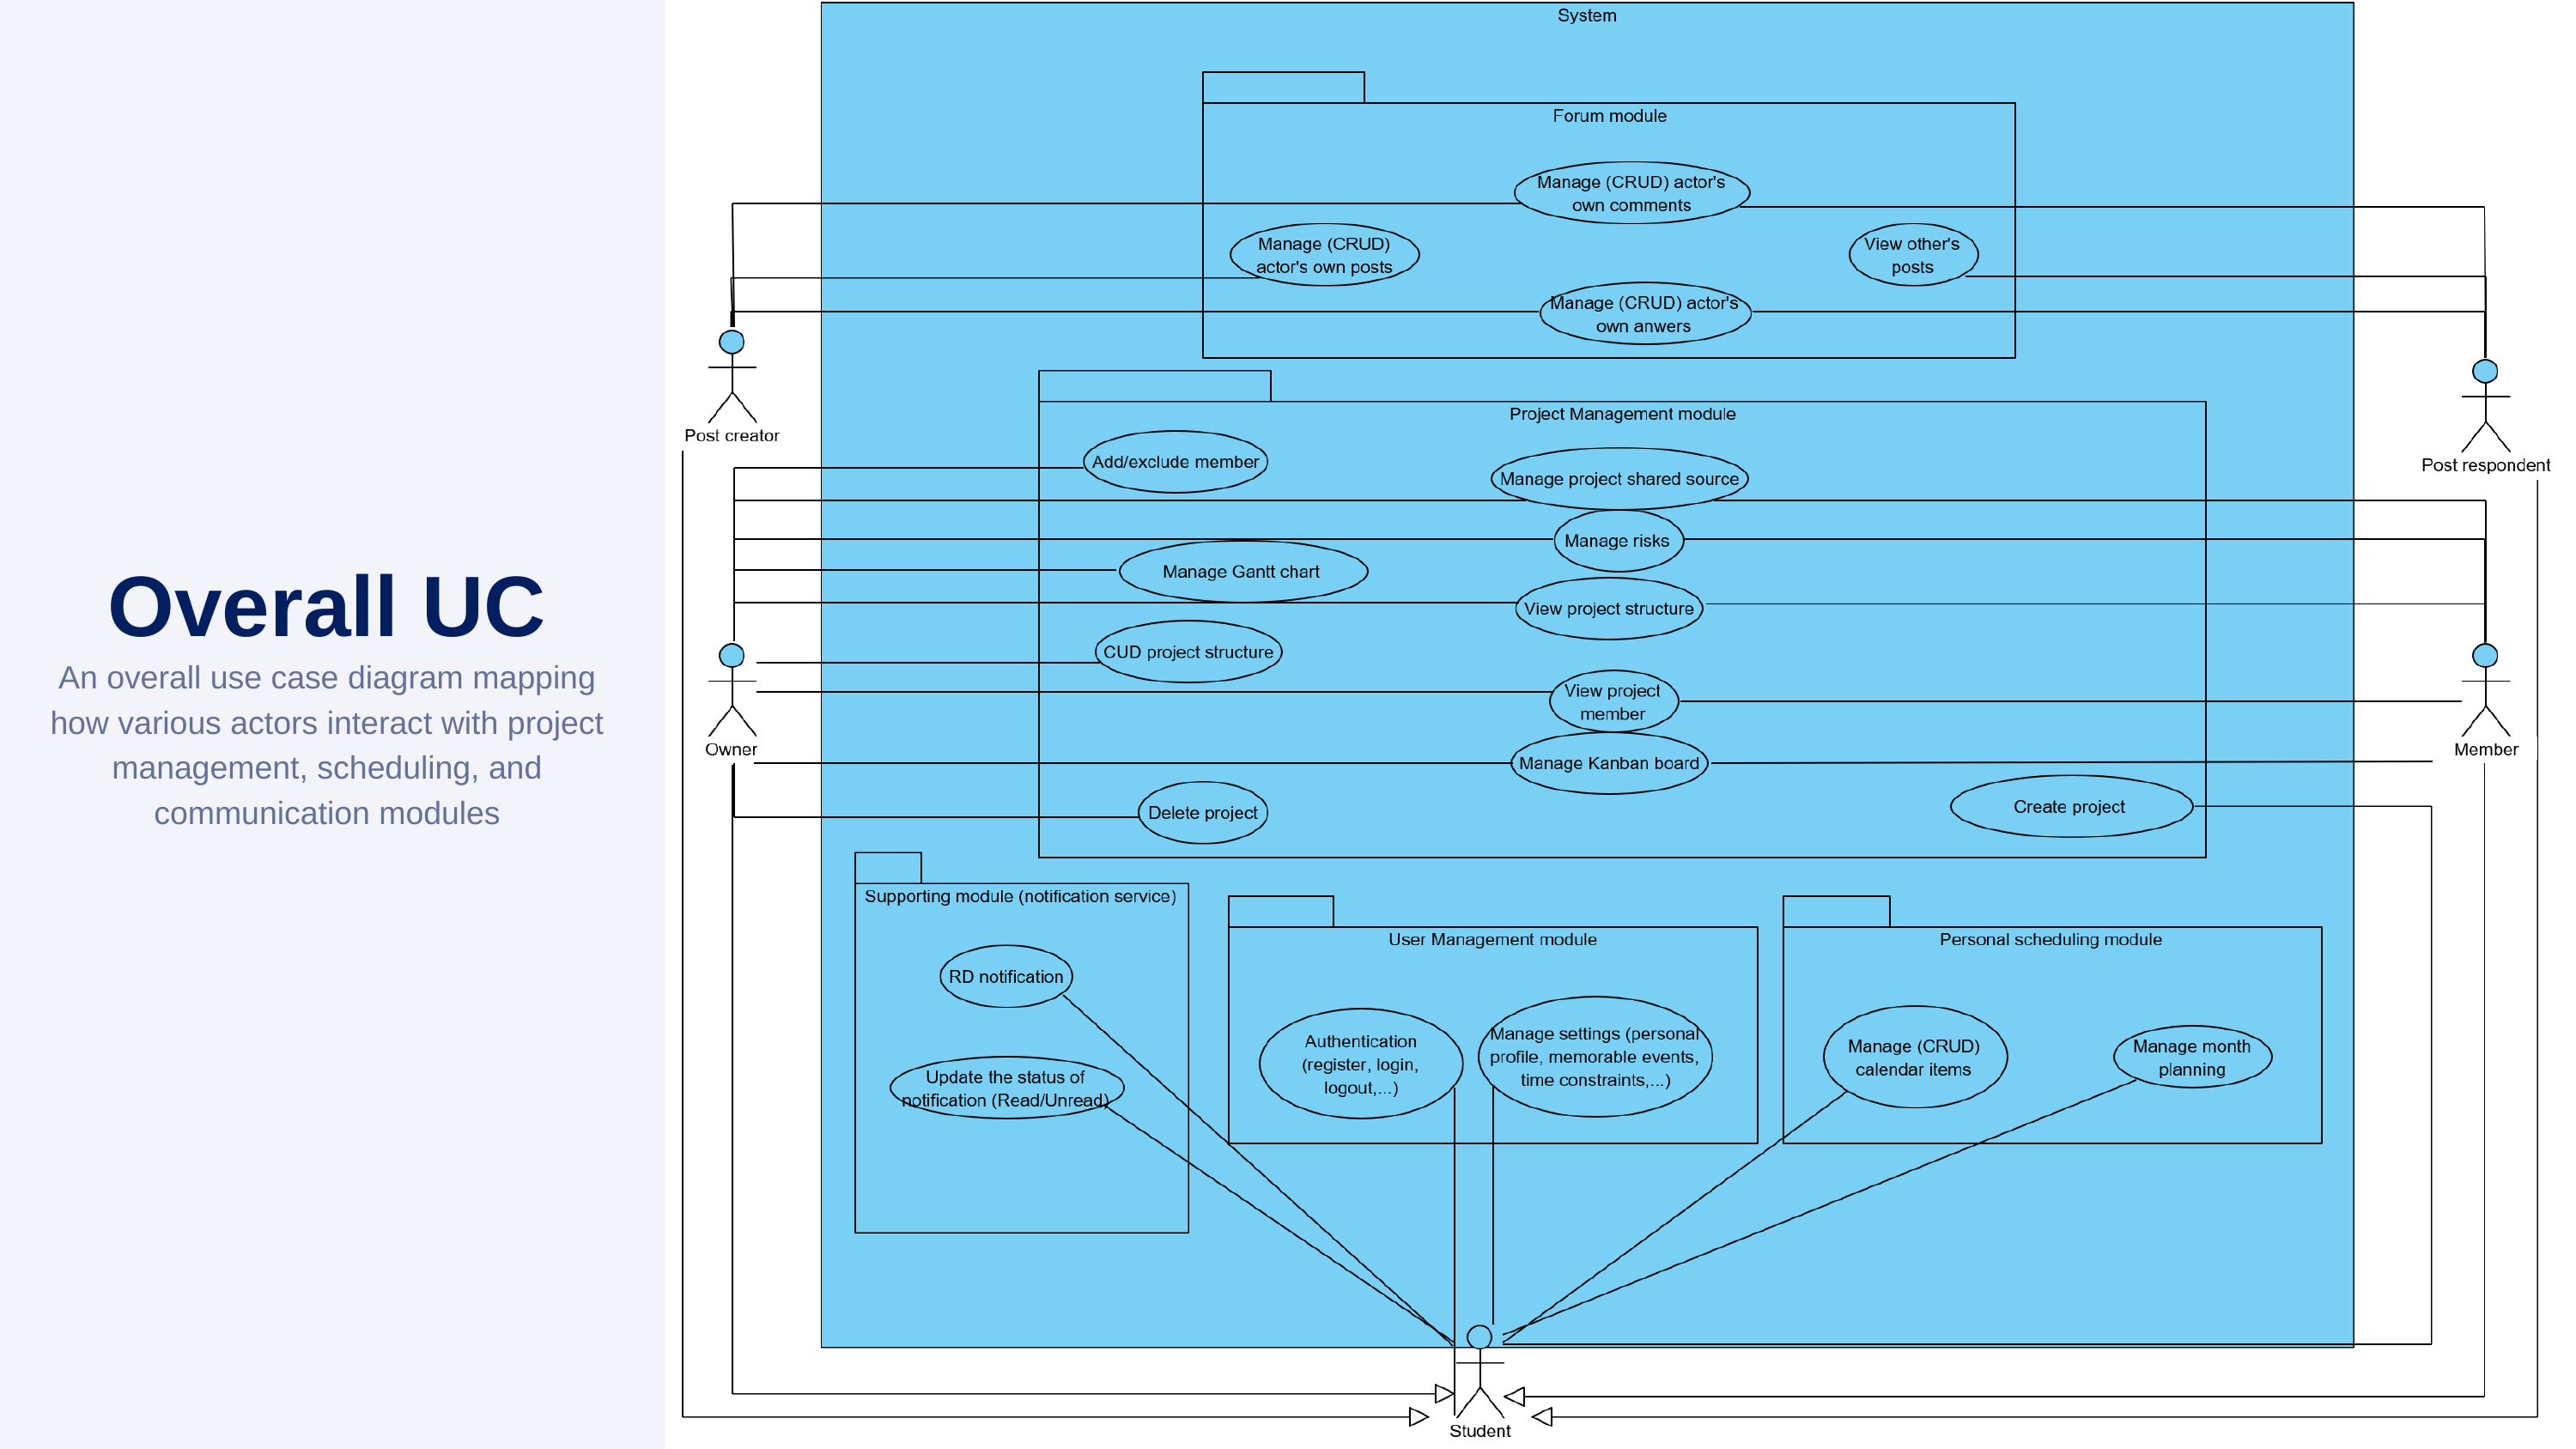

Overall UC
An overall use case diagram mapping how various actors interact with project management, scheduling, and communication modules